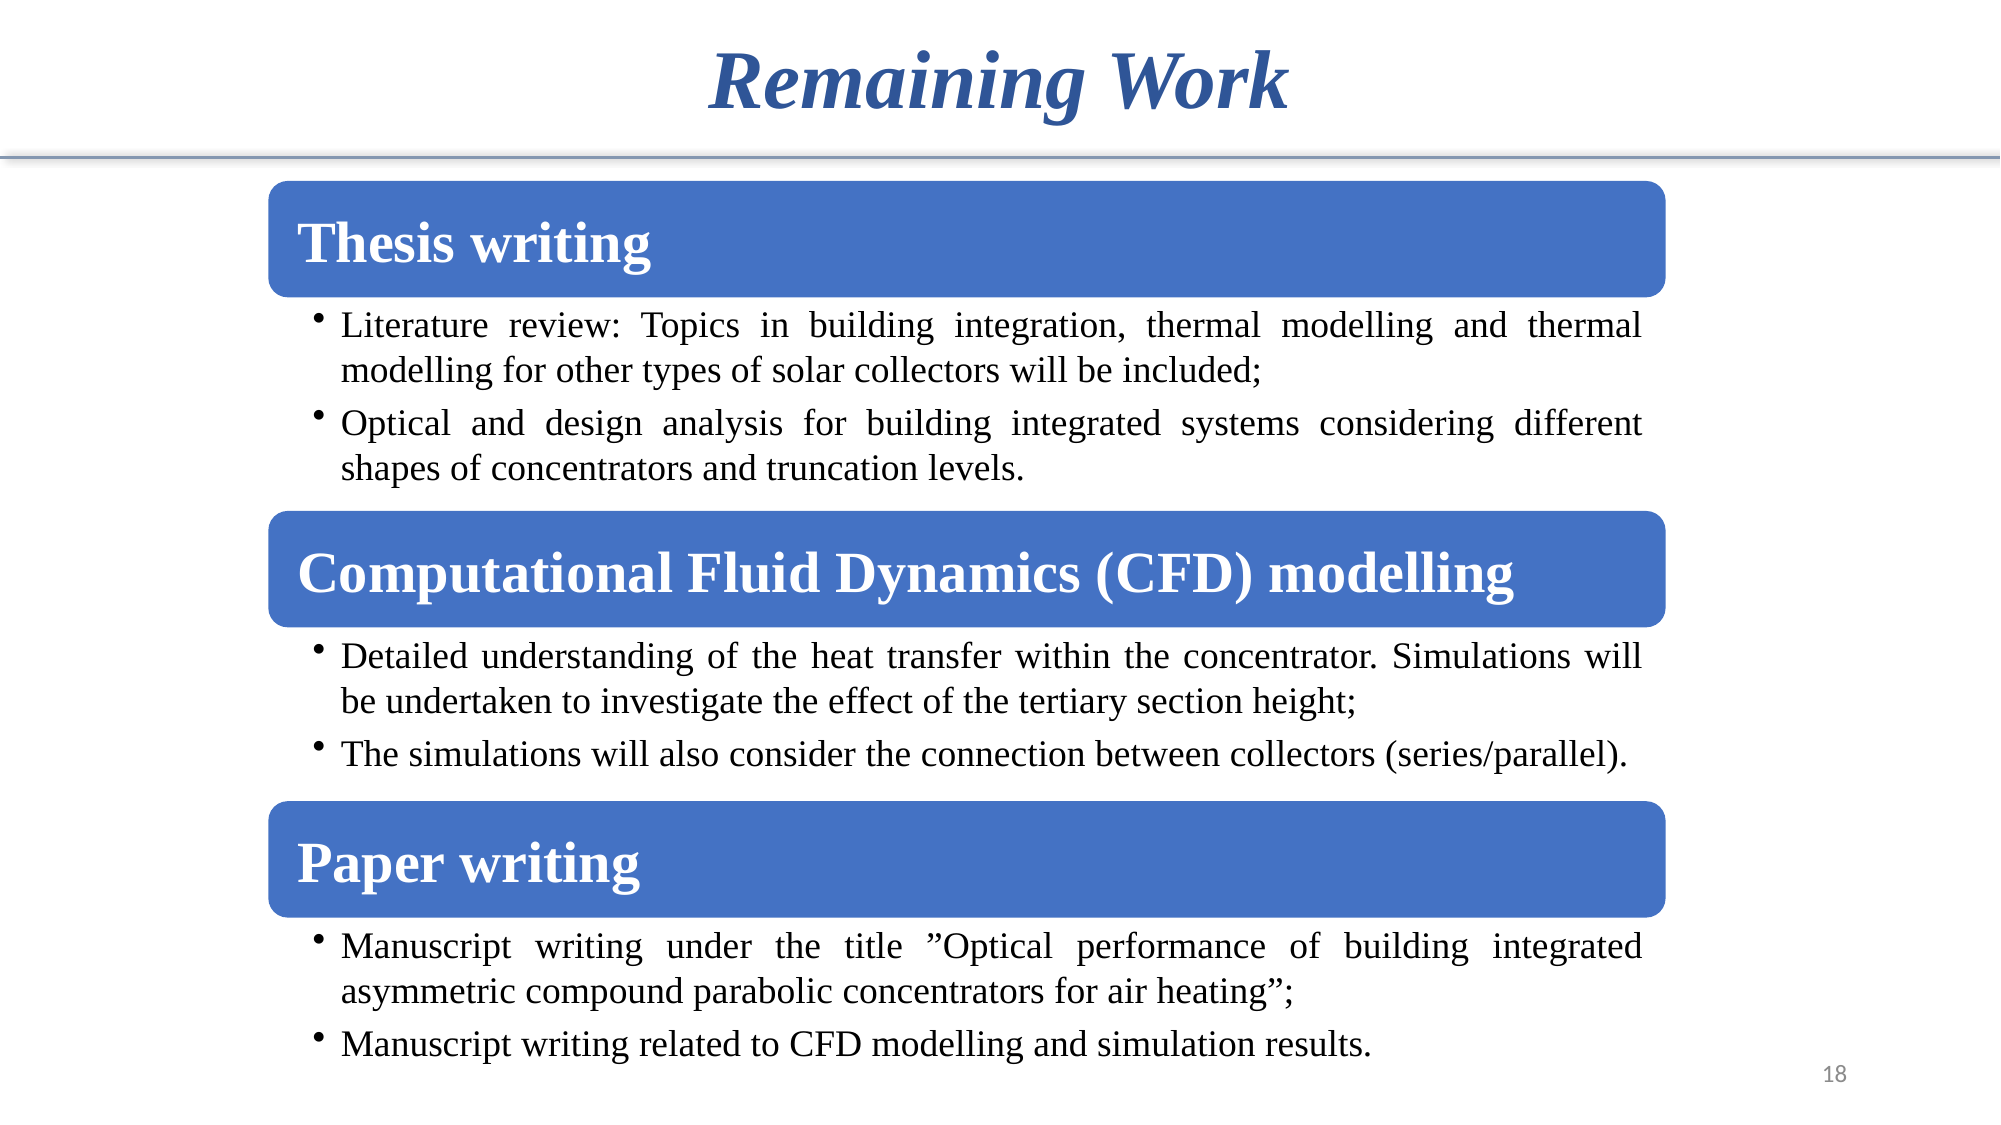

# Remaining Work
Thesis writing
Literature review: Topics in building integration, thermal modelling and thermal modelling for other types of solar collectors will be included;
Optical and design analysis for building integrated systems considering different shapes of concentrators and truncation levels.
Computational Fluid Dynamics (CFD) modelling
Detailed understanding of the heat transfer within the concentrator. Simulations will be undertaken to investigate the effect of the tertiary section height;
The simulations will also consider the connection between collectors (series/parallel).
Paper writing
Manuscript writing under the title ”Optical performance of building integrated asymmetric compound parabolic concentrators for air heating”;
Manuscript writing related to CFD modelling and simulation results.
18